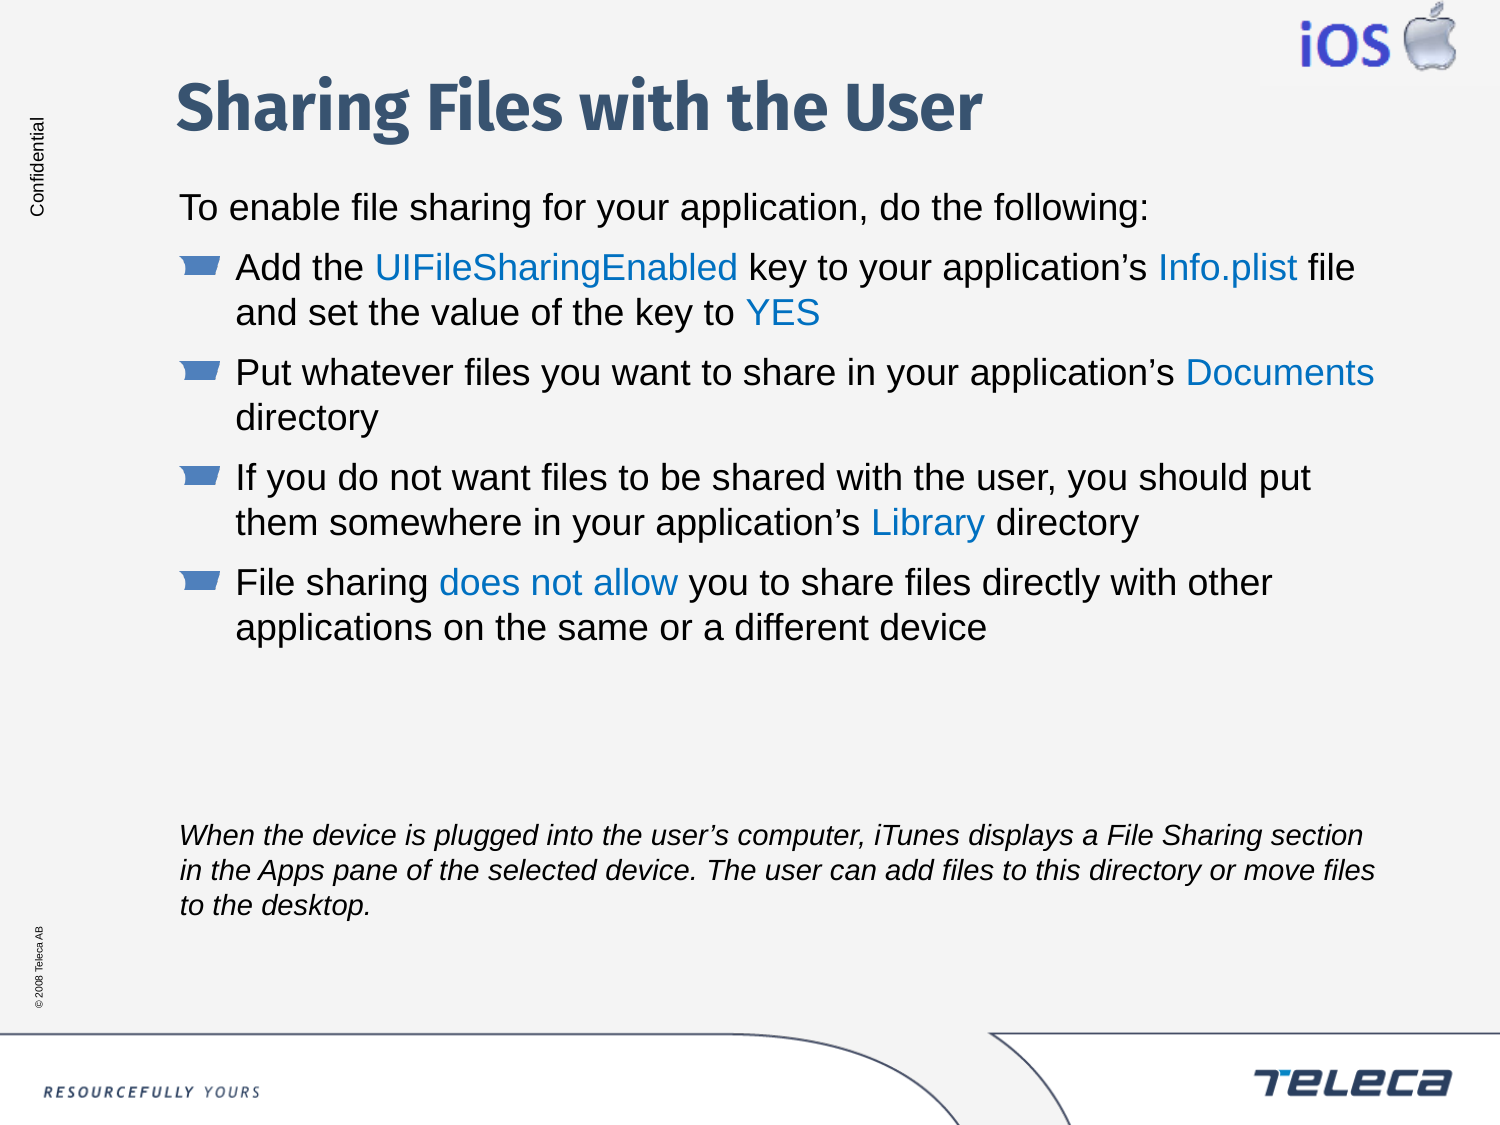

# Sharing Files with the User
To enable file sharing for your application, do the following:
Add the UIFileSharingEnabled key to your application’s Info.plist file and set the value of the key to YES
Put whatever files you want to share in your application’s Documents directory
If you do not want files to be shared with the user, you should put them somewhere in your application’s Library directory
File sharing does not allow you to share files directly with other applications on the same or a different device

When the device is plugged into the user’s computer, iTunes displays a File Sharing section in the Apps pane of the selected device. The user can add files to this directory or move files to the desktop.